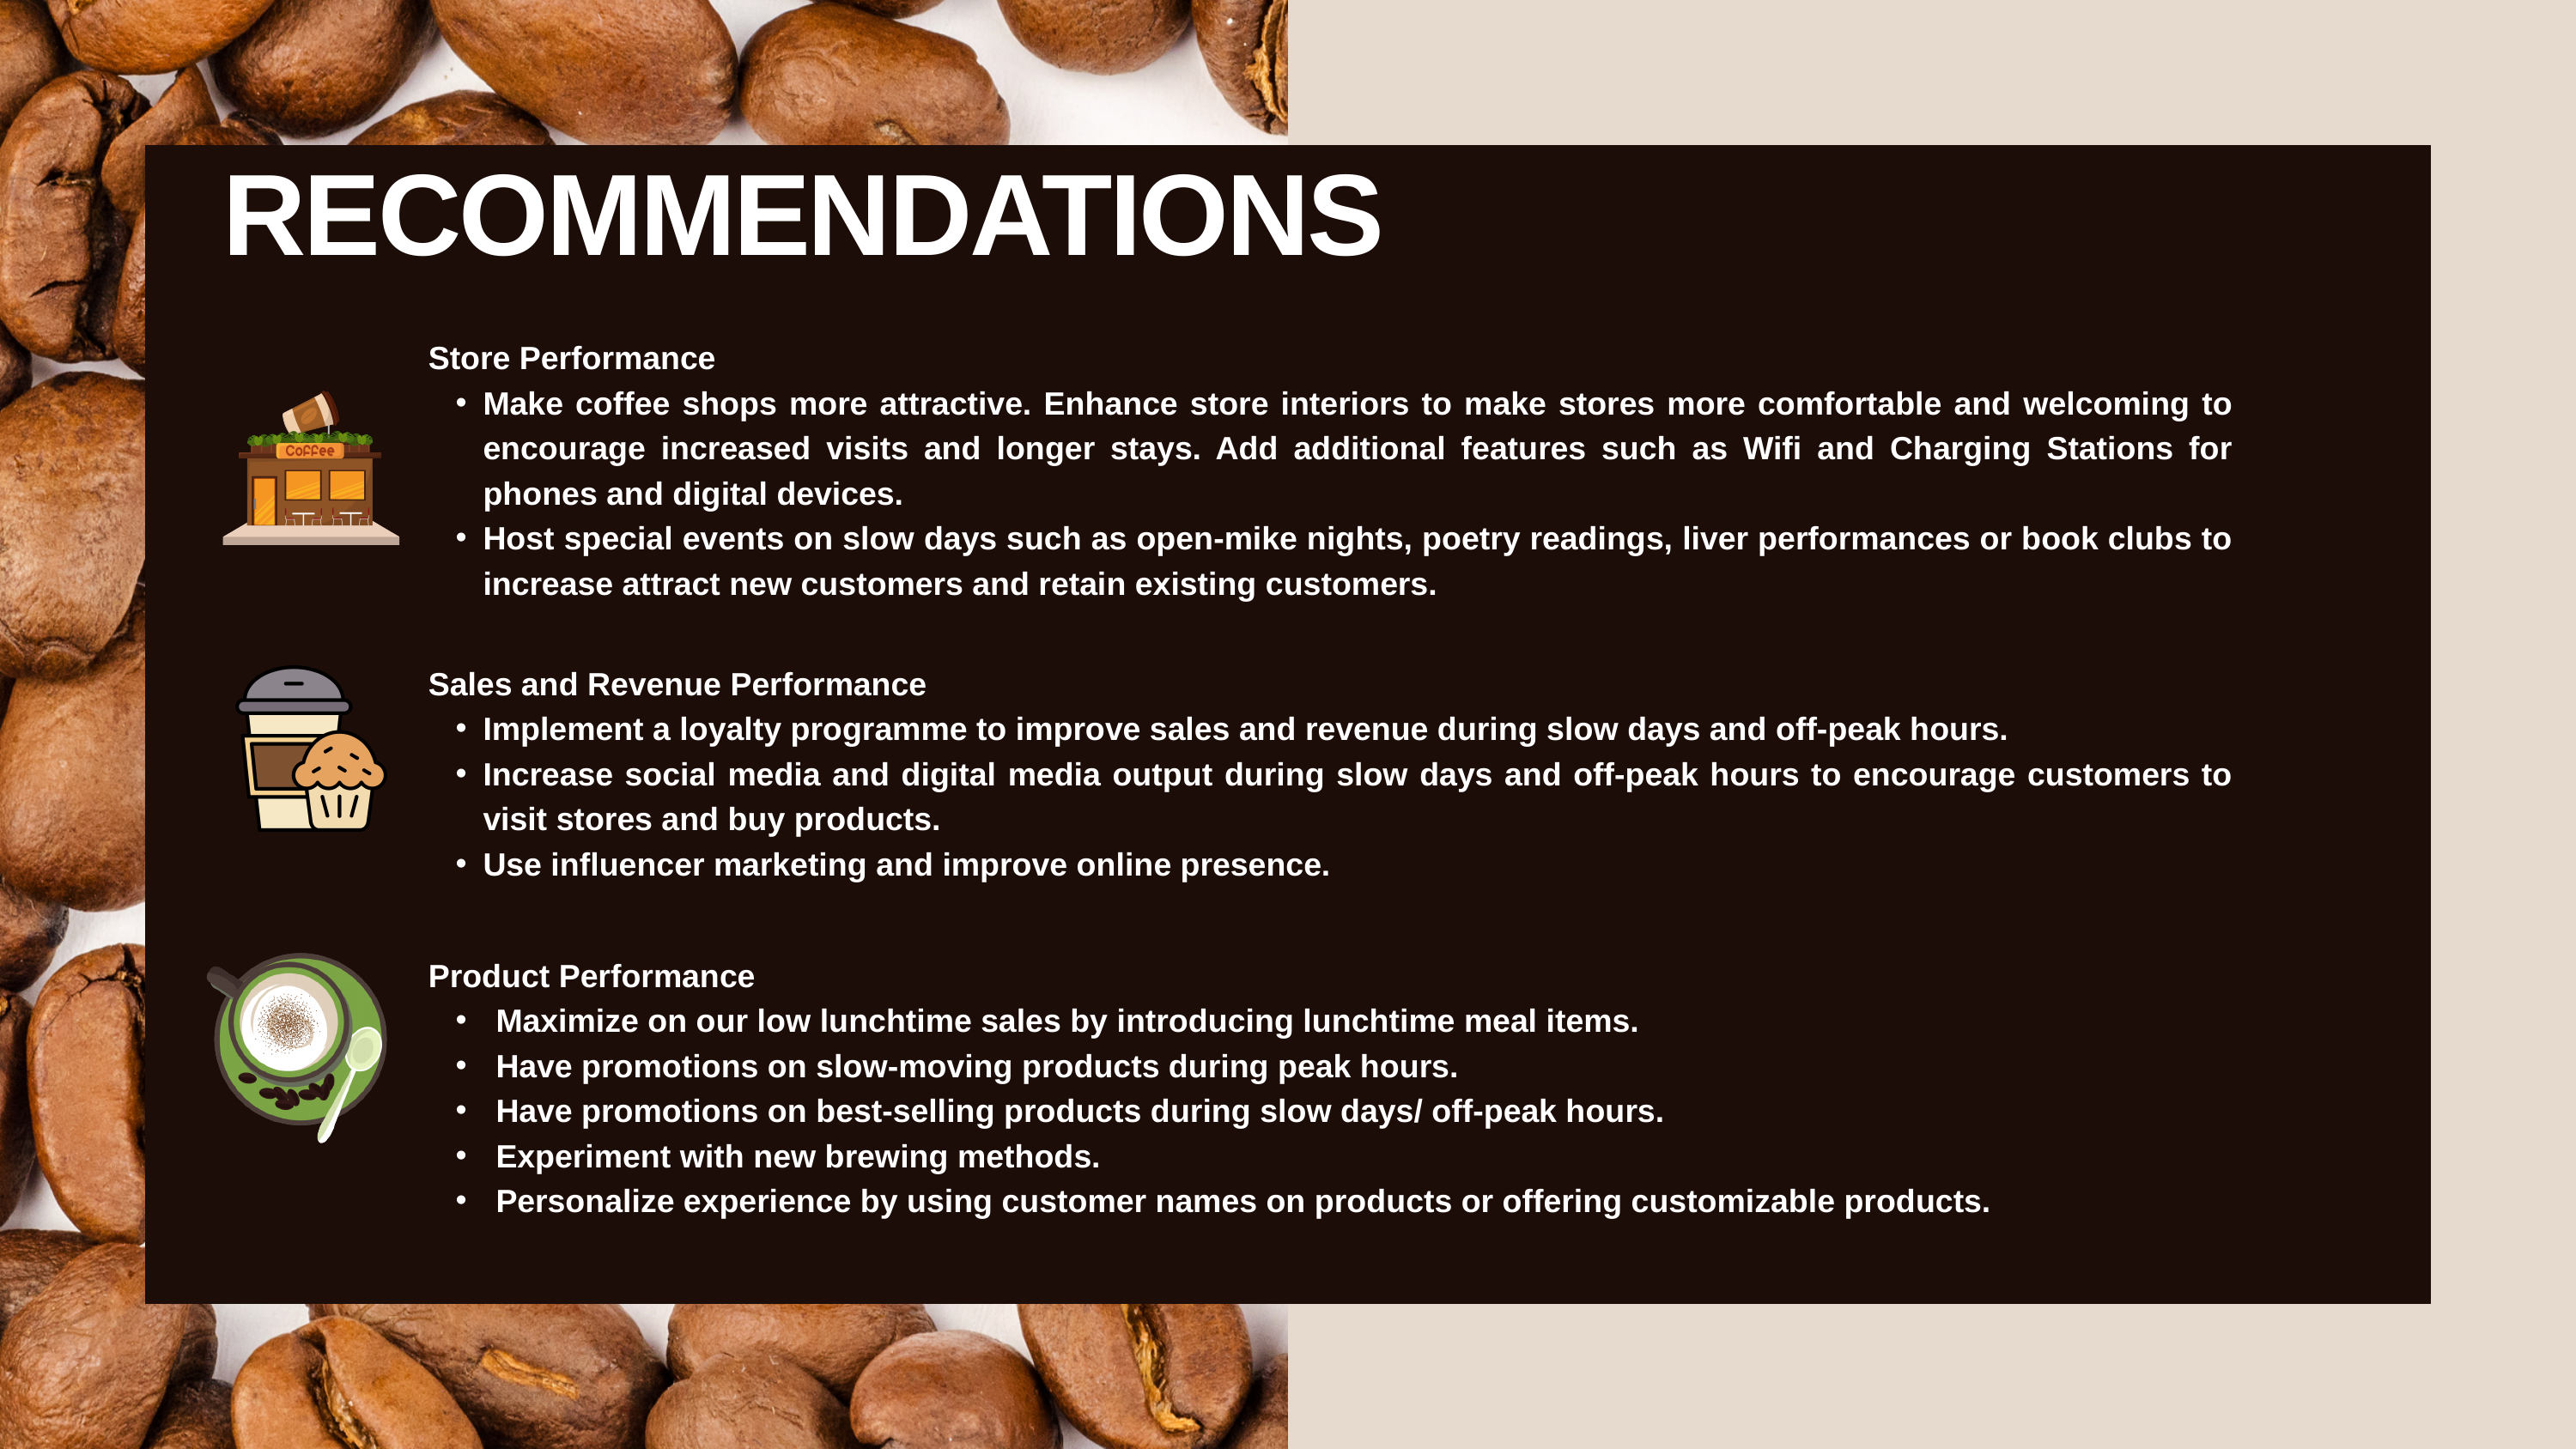

RECOMMENDATIONS
Store Performance
Make coffee shops more attractive. Enhance store interiors to make stores more comfortable and welcoming to encourage increased visits and longer stays. Add additional features such as Wifi and Charging Stations for phones and digital devices.
Host special events on slow days such as open-mike nights, poetry readings, liver performances or book clubs to increase attract new customers and retain existing customers.

Sales and Revenue Performance
Implement a loyalty programme to improve sales and revenue during slow days and off-peak hours.
Increase social media and digital media output during slow days and off-peak hours to encourage customers to visit stores and buy products.
Use influencer marketing and improve online presence.

Product Performance
Maximize on our low lunchtime sales by introducing lunchtime meal items.
Have promotions on slow-moving products during peak hours.
Have promotions on best-selling products during slow days/ off-peak hours.
Experiment with new brewing methods.
Personalize experience by using customer names on products or offering customizable products.